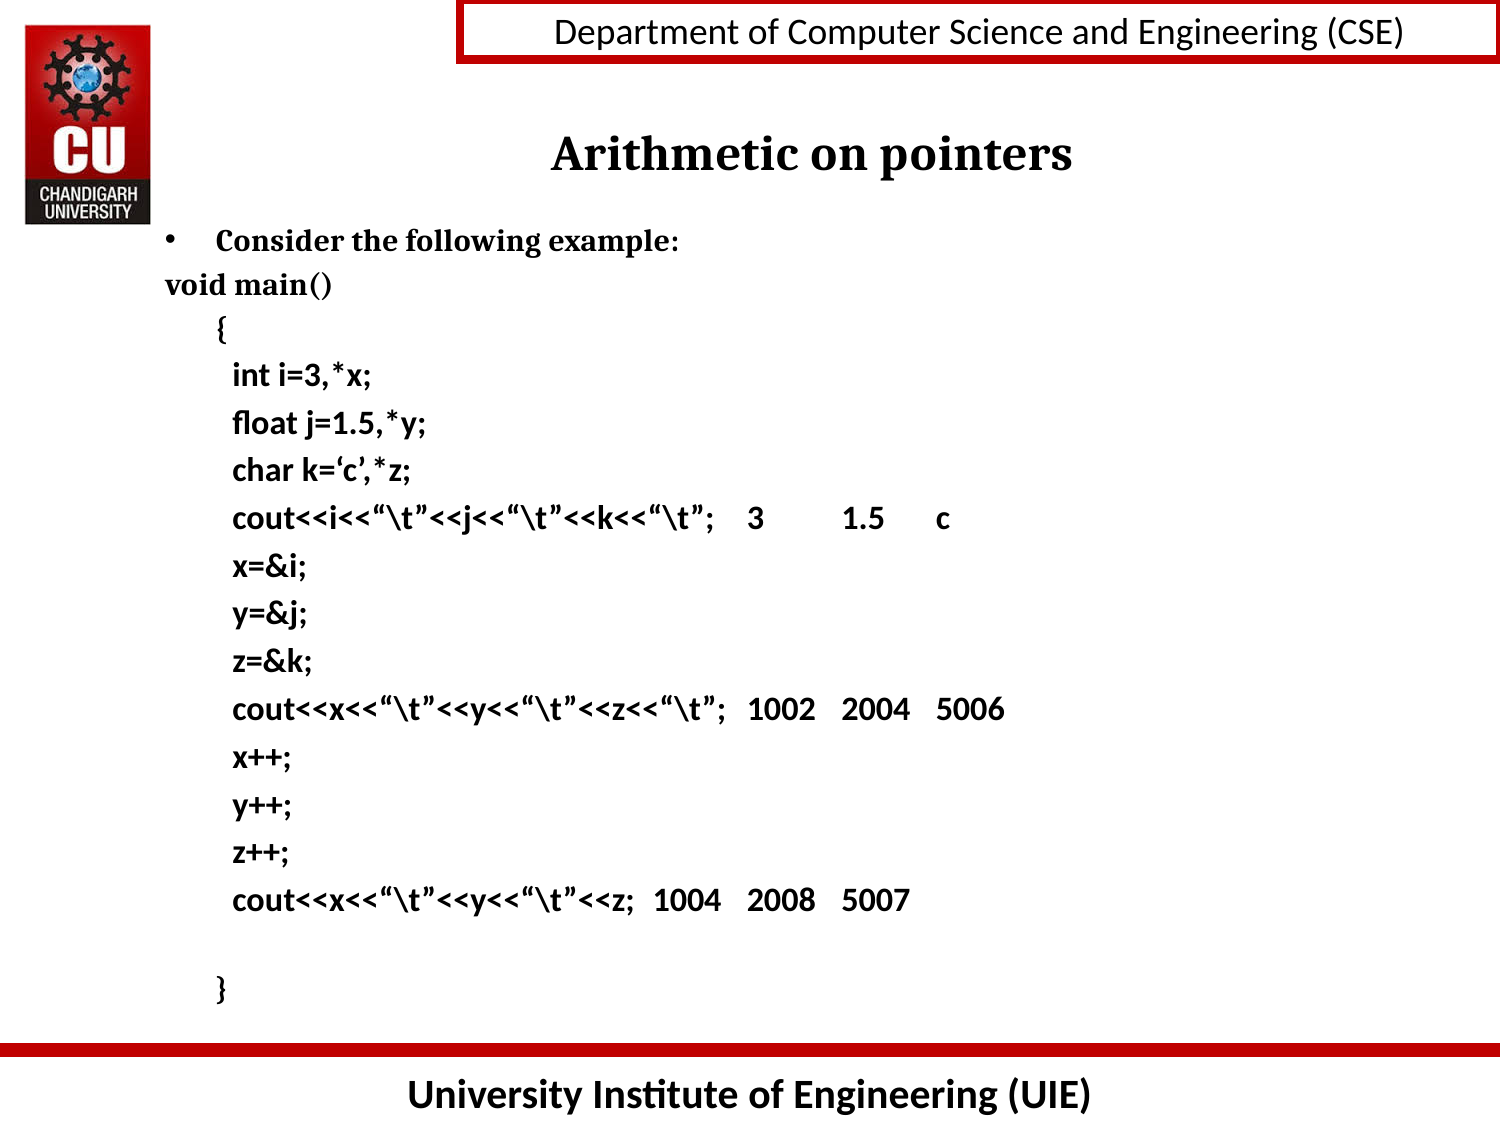

# Arithmetic on pointers
Consider the following example:
void main()
	{
int i=3,*x;
float j=1.5,*y;
char k=‘c’,*z;
cout<<i<<“\t”<<j<<“\t”<<k<<“\t”;		3	1.5	c
x=&i;
y=&j;
z=&k;
cout<<x<<“\t”<<y<<“\t”<<z<<“\t”;	1002	2004	5006
x++;
y++;
z++;
cout<<x<<“\t”<<y<<“\t”<<z;		1004	2008	5007

	}